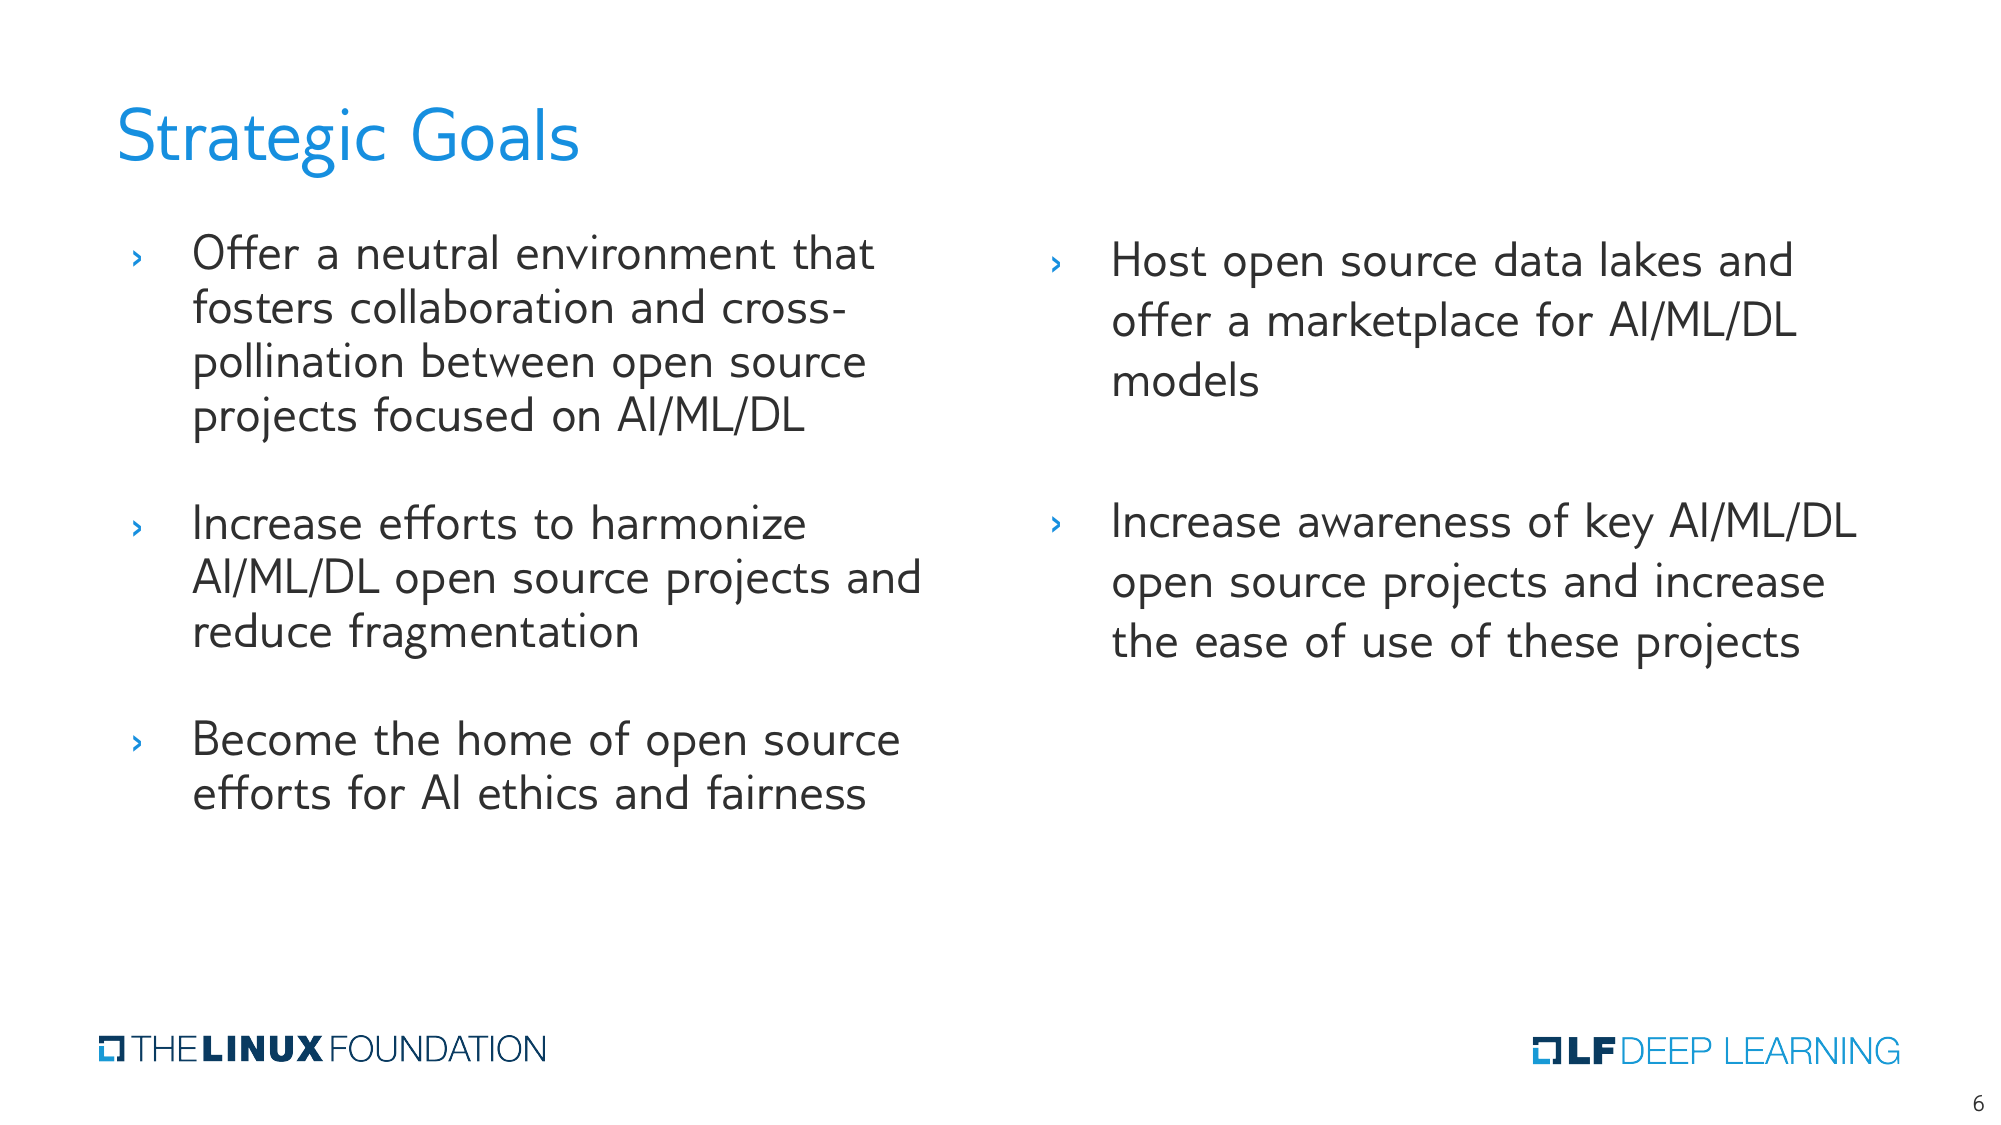

# Strategic Goals
Offer a neutral environment that fosters collaboration and cross-pollination between open source projects focused on AI/ML/DL

Increase efforts to harmonize AI/ML/DL open source projects and reduce fragmentation

Become the home of open source efforts for AI ethics and fairness
Host open source data lakes and offer a marketplace for AI/ML/DL models

Increase awareness of key AI/ML/DL open source projects and increase the ease of use of these projects
6